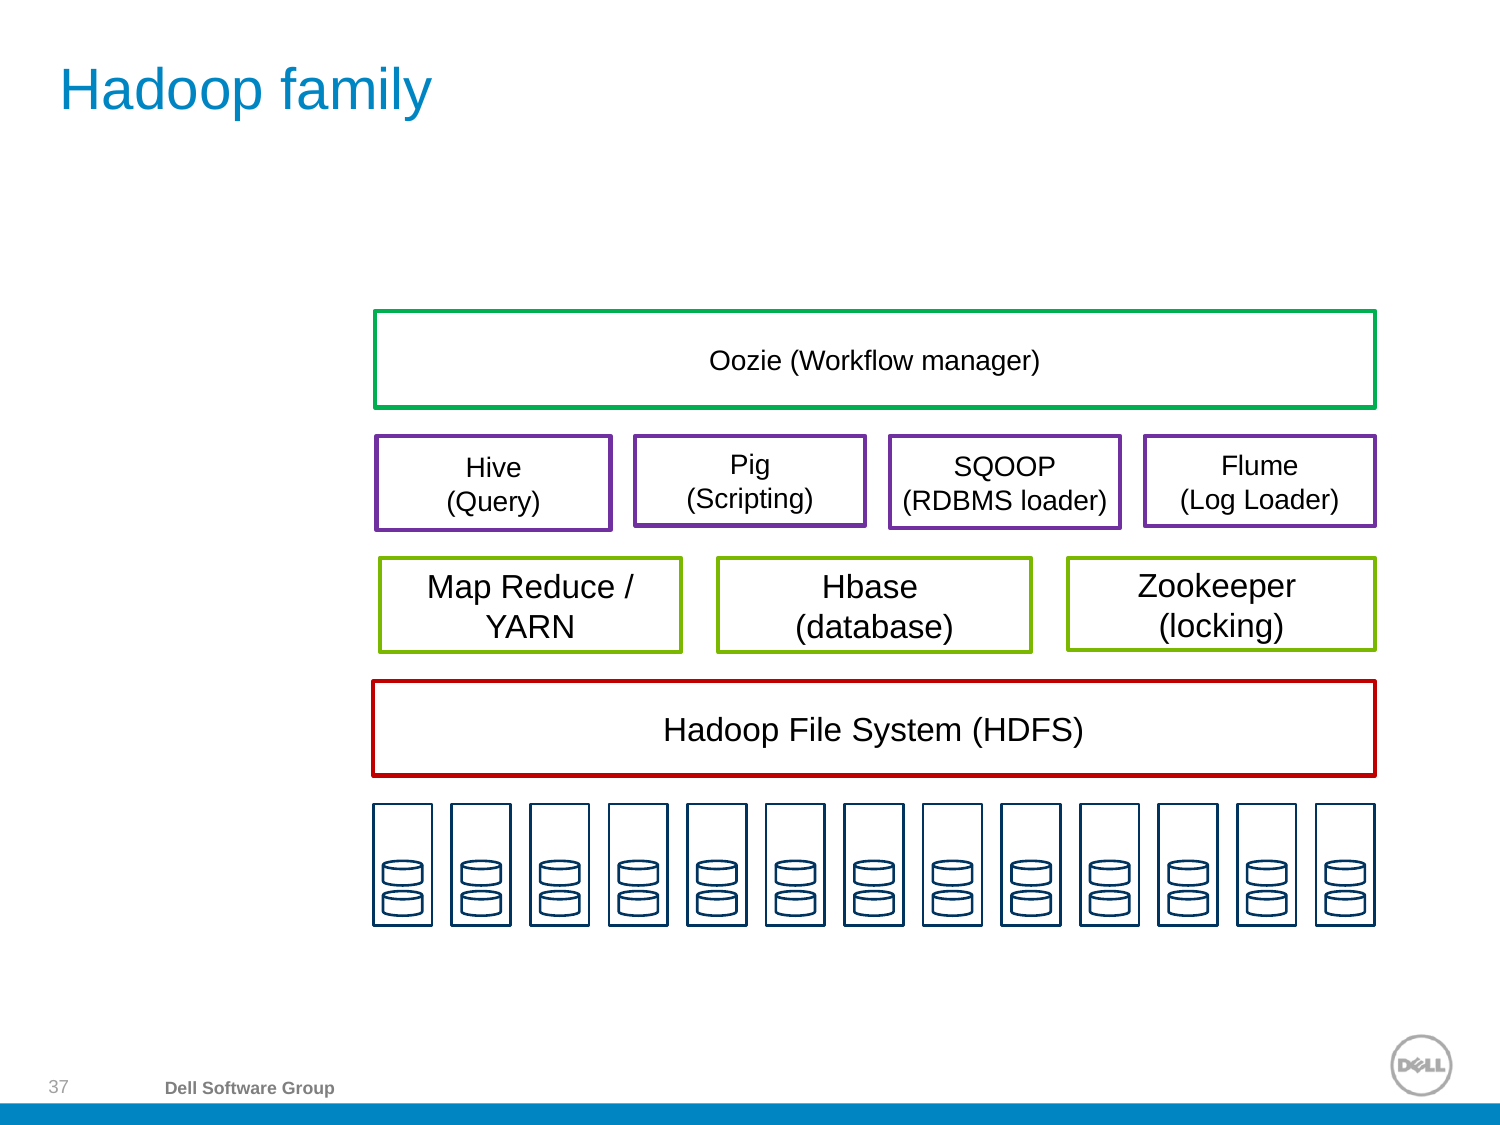

# Hadoop family
Oozie (Workflow manager)
SQOOP
(RDBMS loader)
Flume
(Log Loader)
Hive
(Query)
Pig
(Scripting)
Map Reduce /
YARN
Hbase
(database)
Zookeeper
(locking)
Hadoop File System (HDFS)